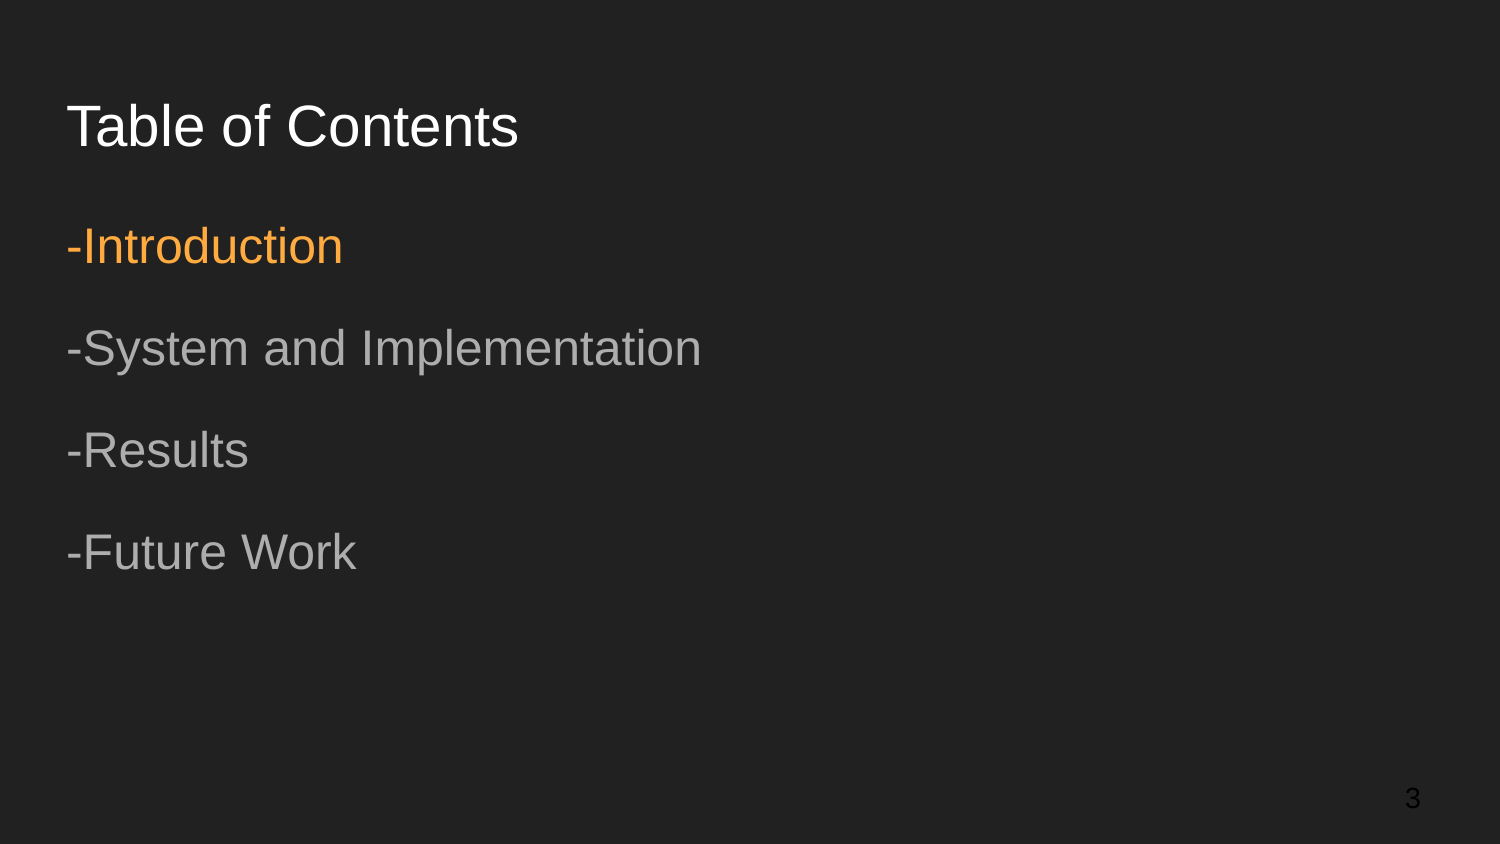

# Table of Contents
-Introduction
-System and Implementation
-Results
-Future Work
3